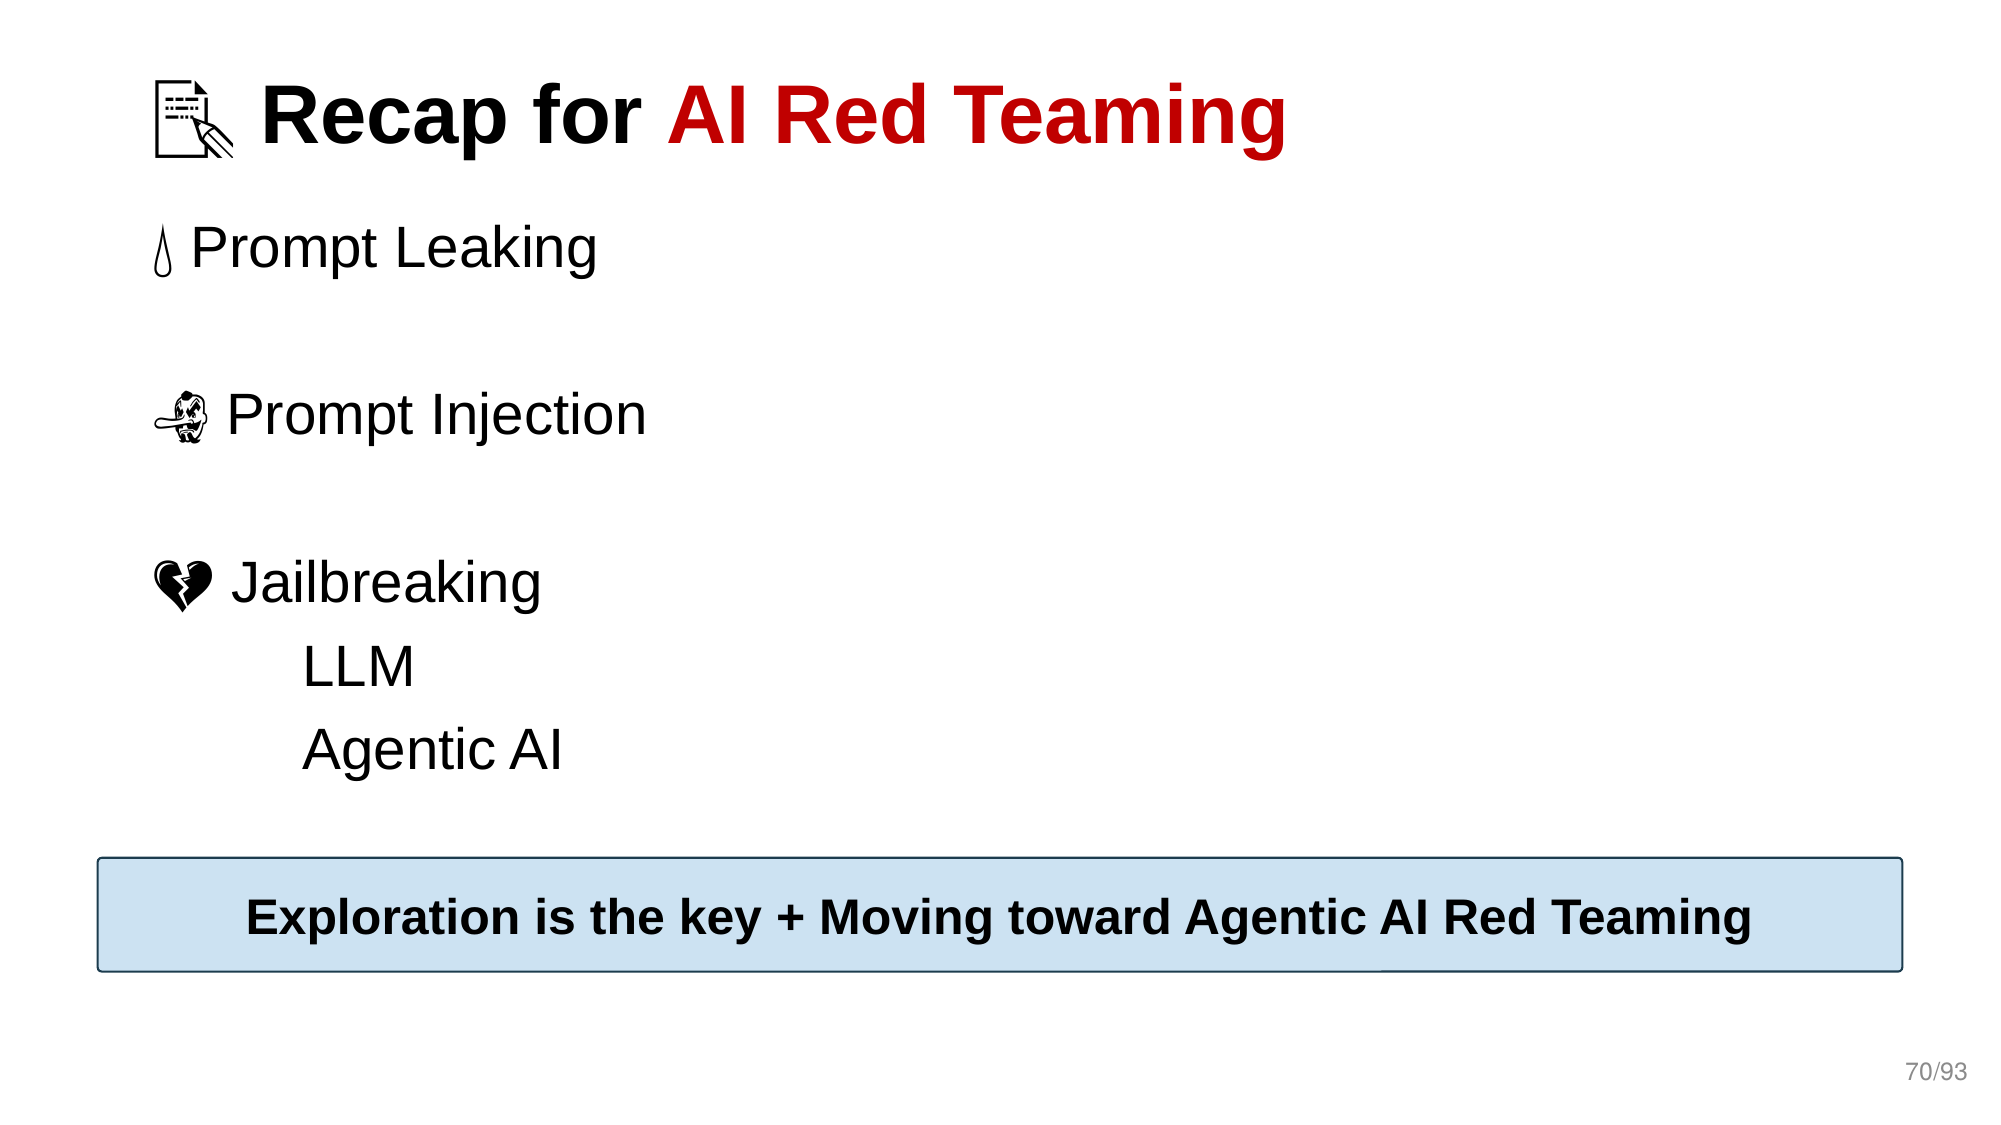

# 📝 Recap for AI Red Teaming
💧 Prompt Leaking

👺 Prompt Injection

💔 Jailbreaking
	LLM
	Agentic AI

Exploration is the key + Moving toward Agentic AI Red Teaming
70/93